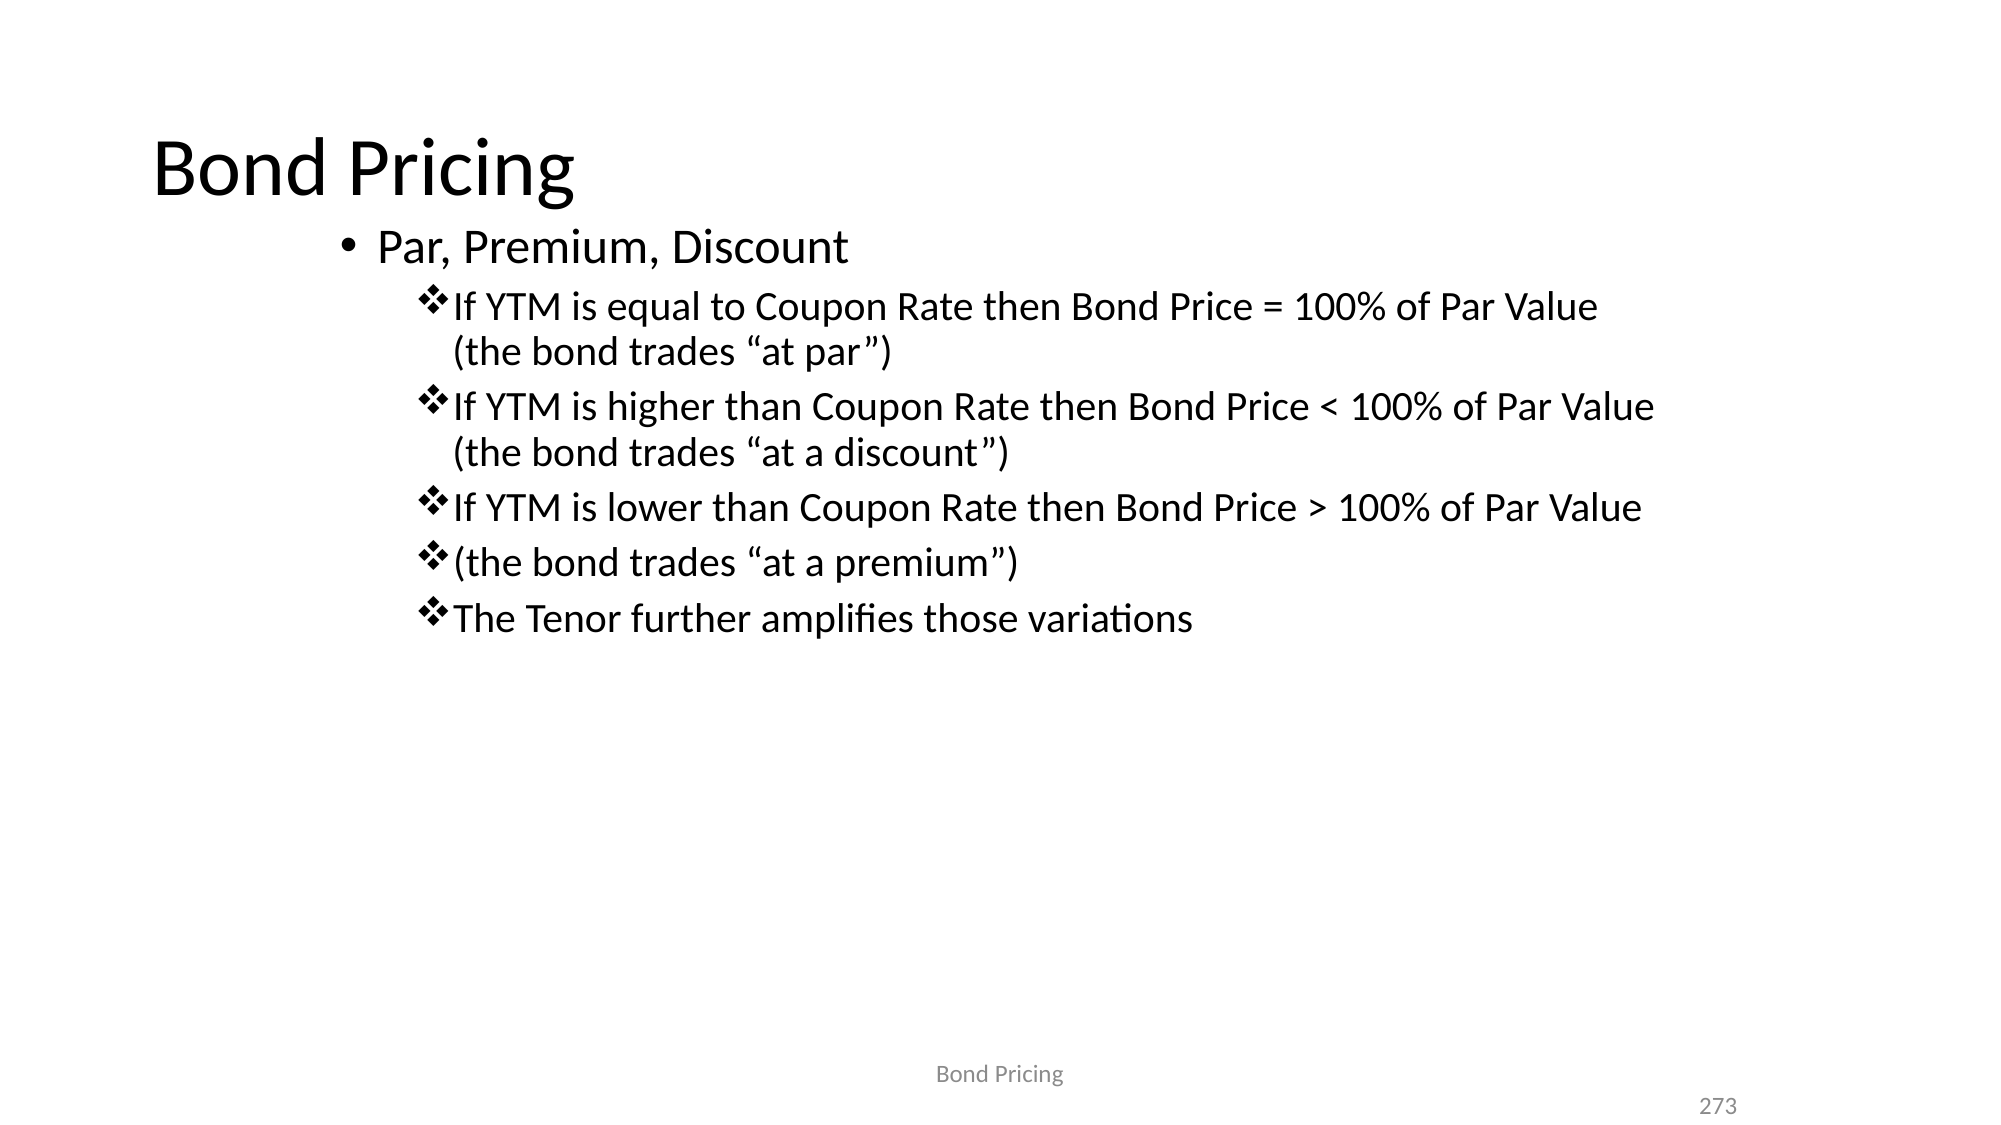

# Bond Pricing
Par, Premium, Discount
If YTM is equal to Coupon Rate then Bond Price = 100% of Par Value (the bond trades “at par”)
If YTM is higher than Coupon Rate then Bond Price < 100% of Par Value (the bond trades “at a discount”)
If YTM is lower than Coupon Rate then Bond Price > 100% of Par Value
(the bond trades “at a premium”)
The Tenor further amplifies those variations
Bond Pricing
273